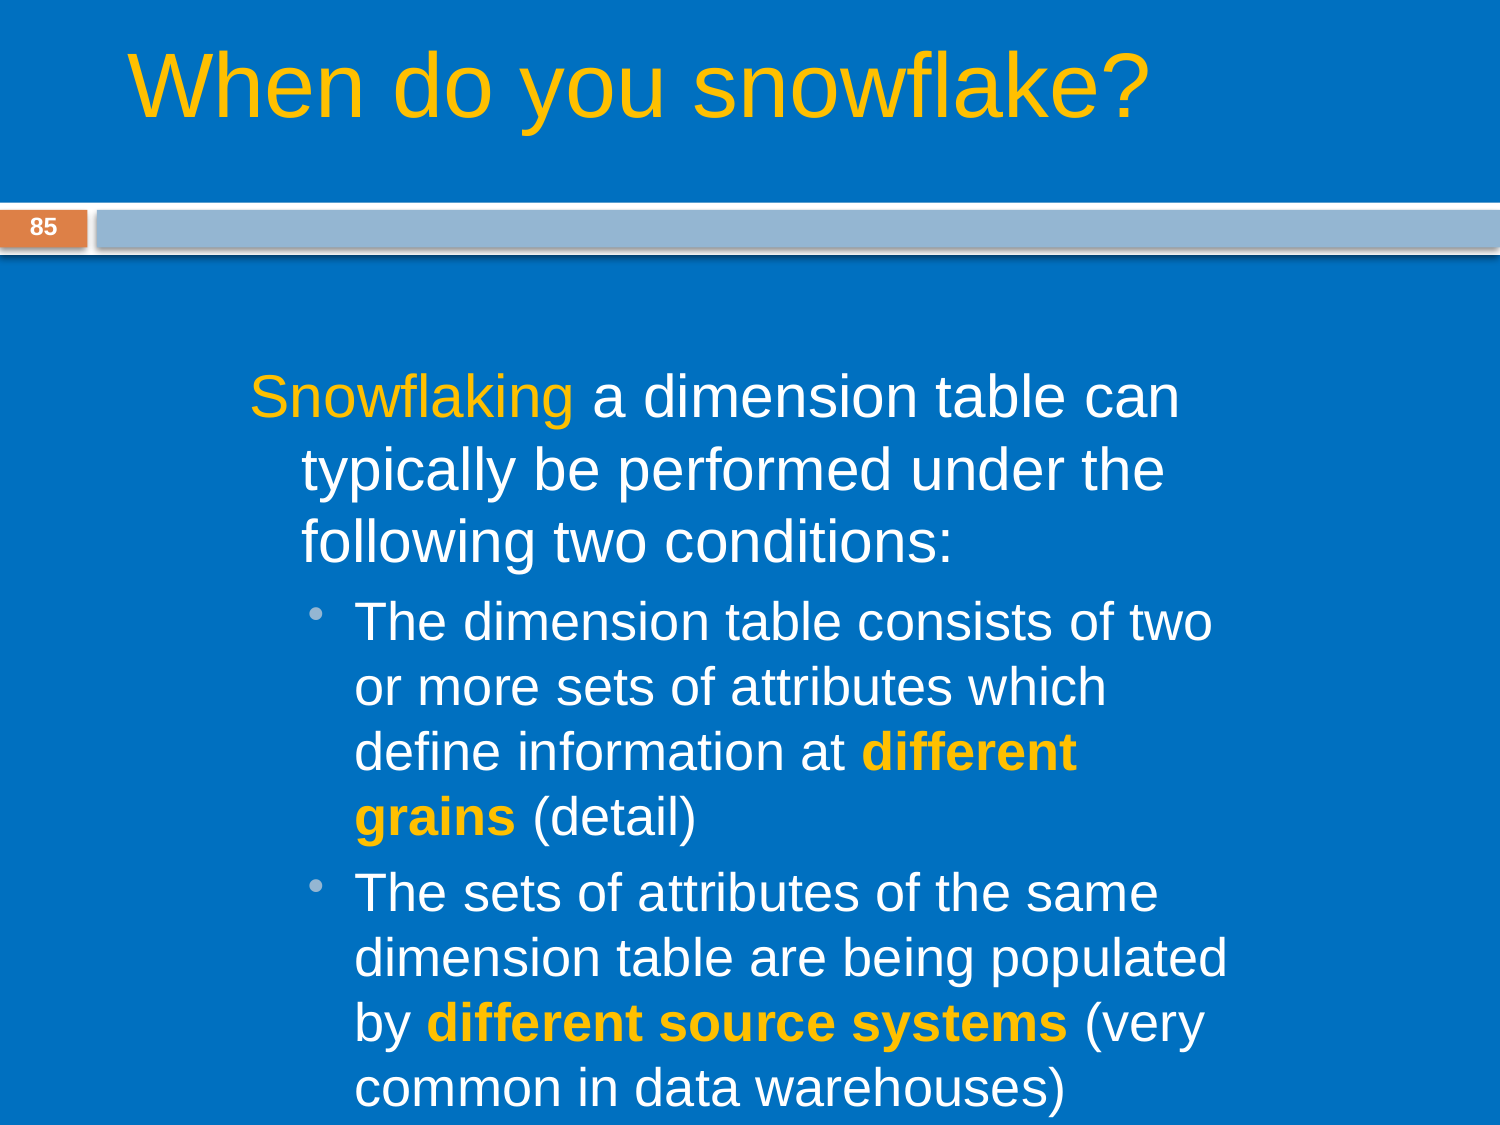

# When do you snowflake?
85
Snowflaking a dimension table can typically be performed under the following two conditions:
The dimension table consists of two or more sets of attributes which define information at different grains (detail)
The sets of attributes of the same dimension table are being populated by different source systems (very common in data warehouses)